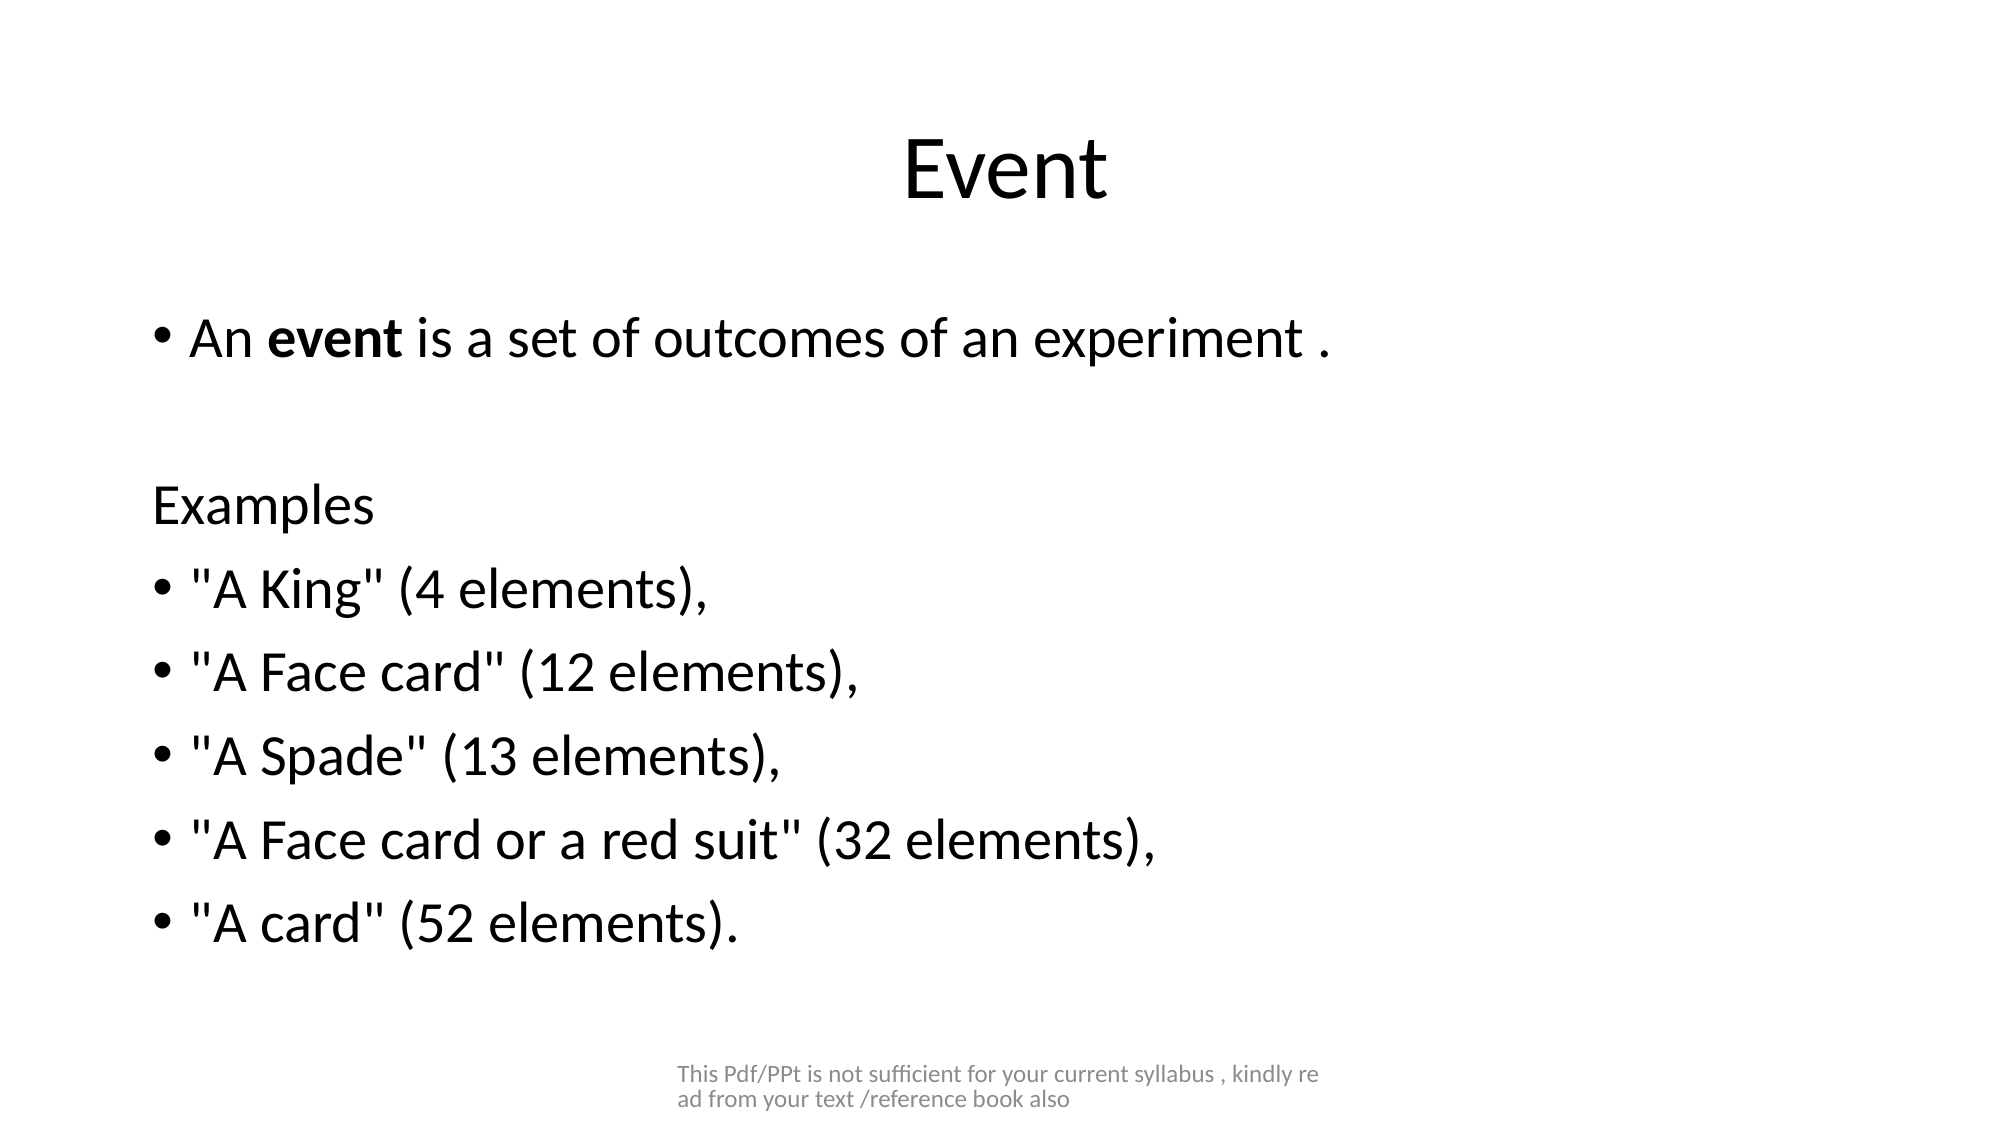

# Event
An event is a set of outcomes of an experiment .

Examples
"A King" (4 elements),
"A Face card" (12 elements),
"A Spade" (13 elements),
"A Face card or a red suit" (32 elements),
"A card" (52 elements).

This Pdf/PPt is not sufficient for your current syllabus , kindly read from your text /reference book also